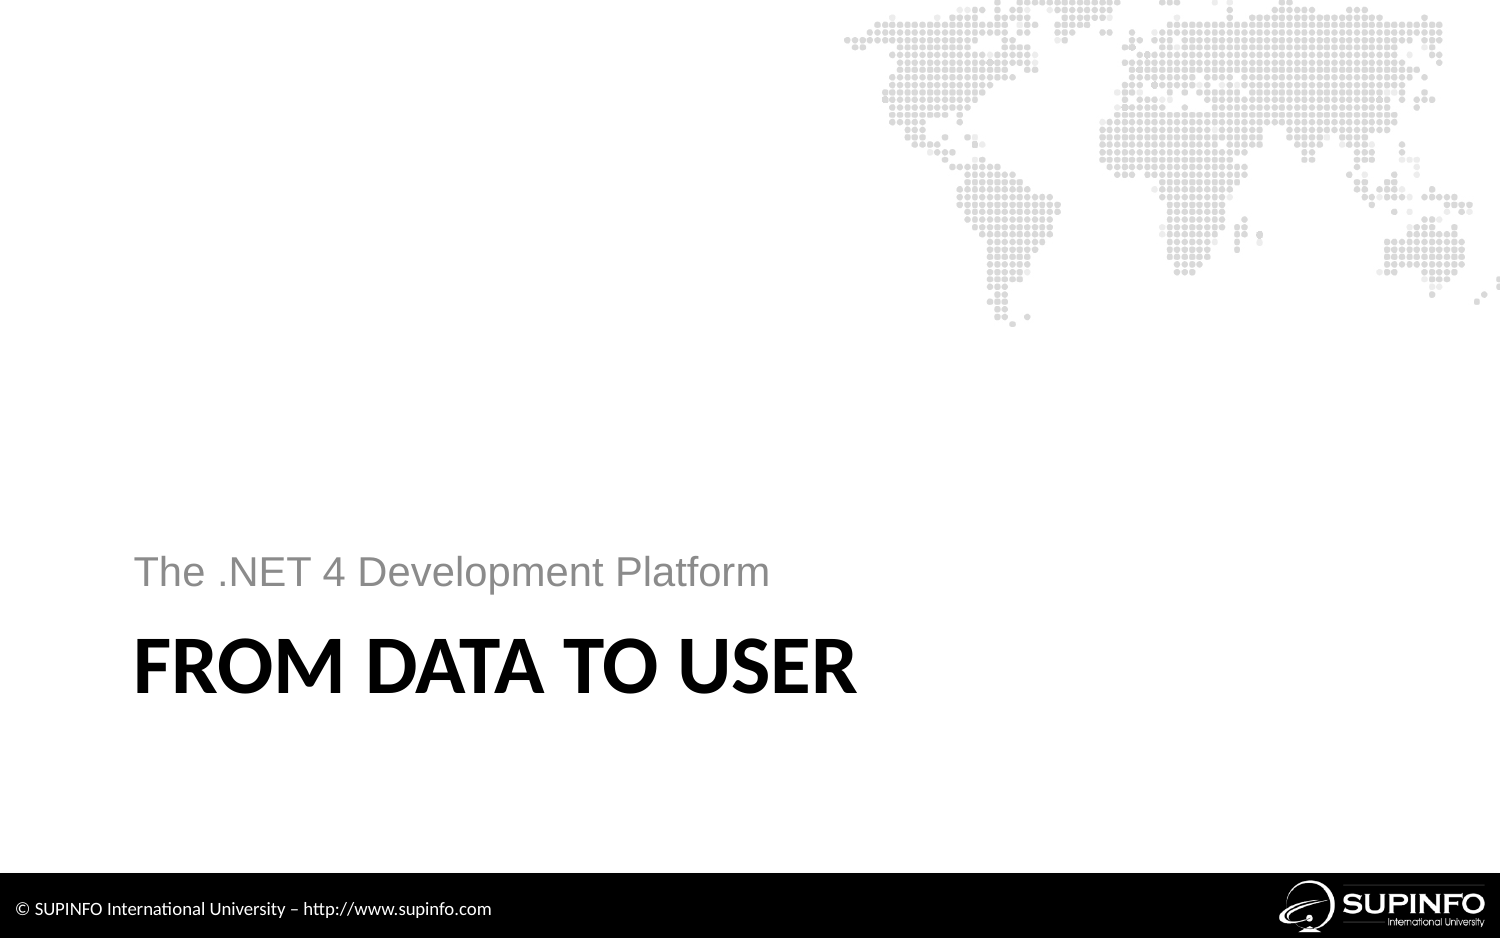

The .NET 4 Development Platform
# From data to user